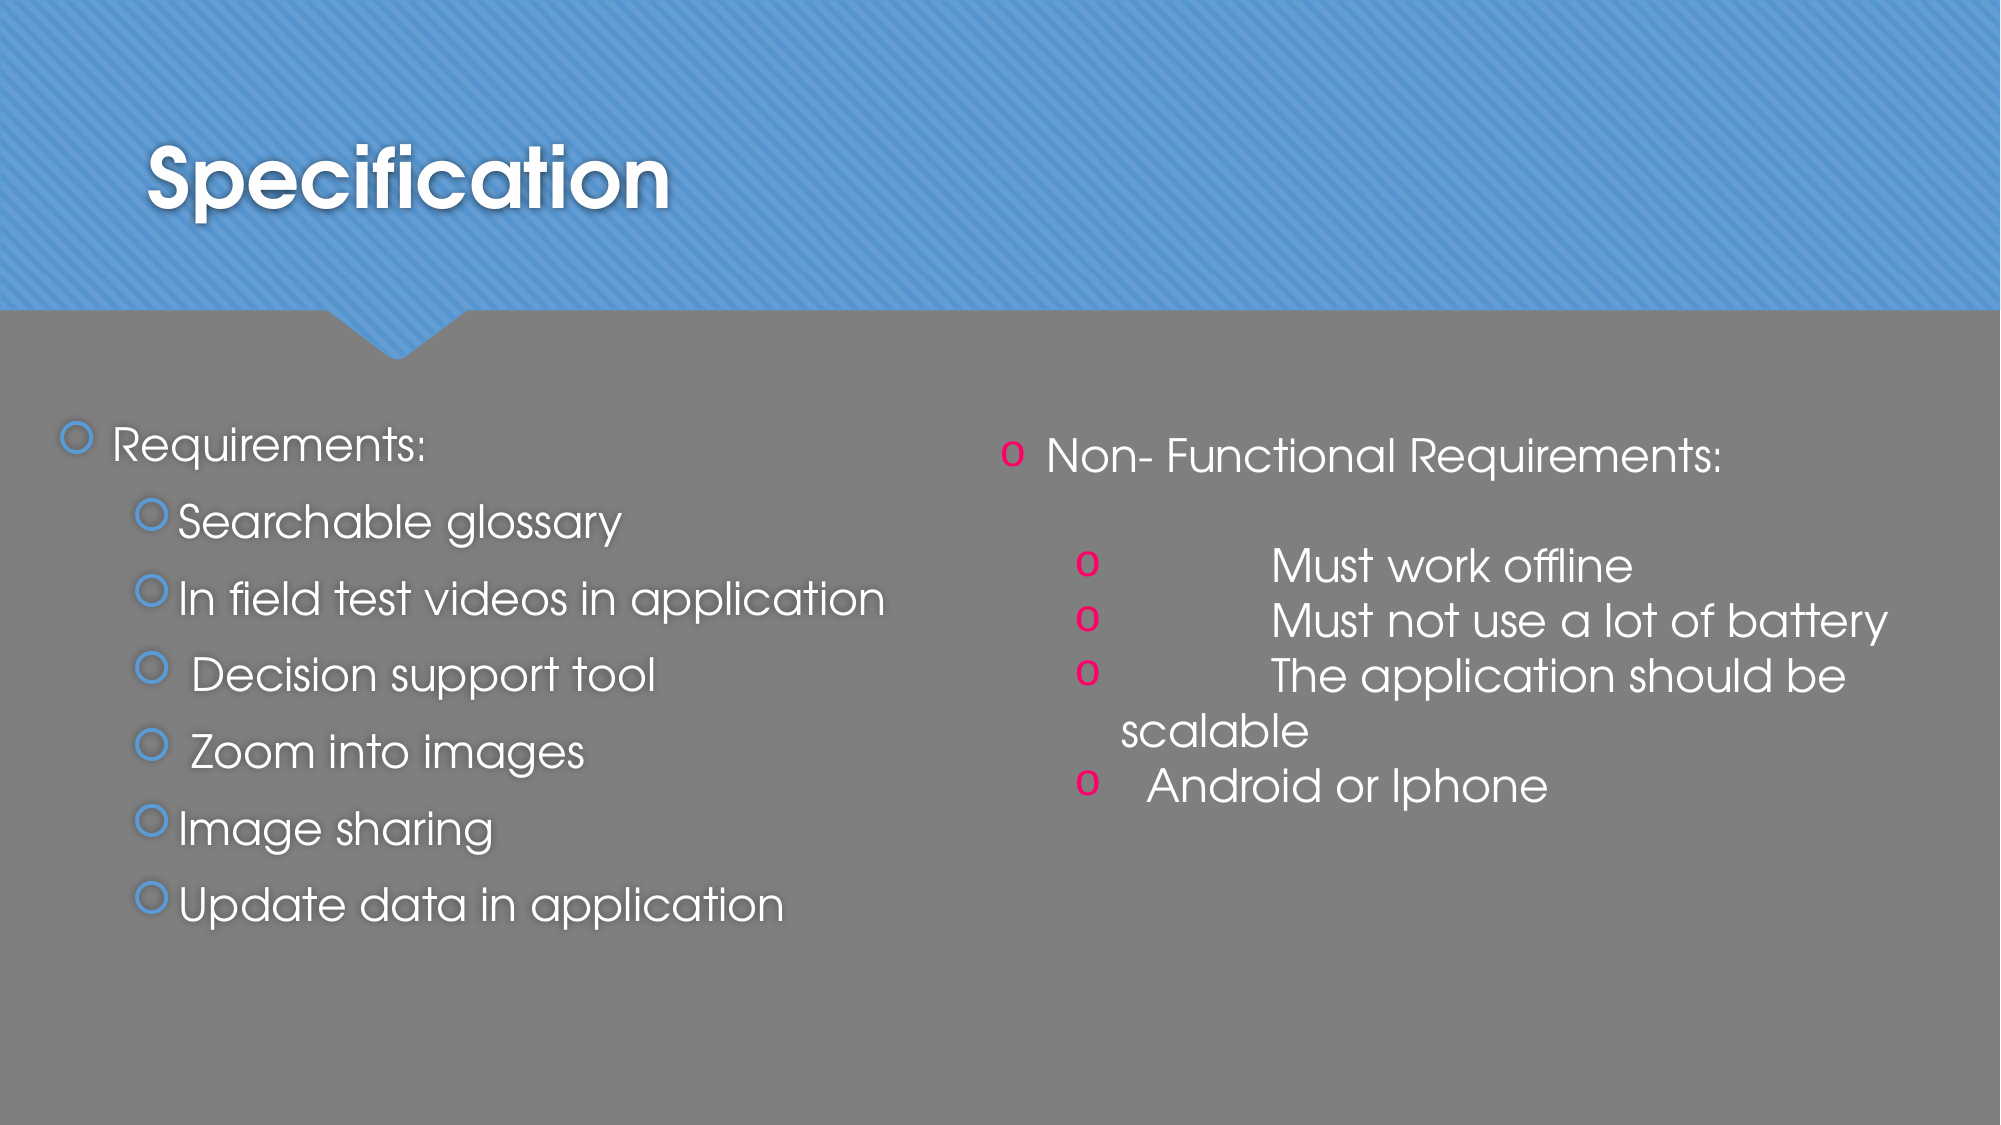

# Specification
Requirements:
Searchable glossary
In field test videos in application
 Decision support tool
 Zoom into images
Image sharing
Update data in application
Non- Functional Requirements:

	Must work offline
	Must not use a lot of battery
	The application should be scalable
  Android or Iphone